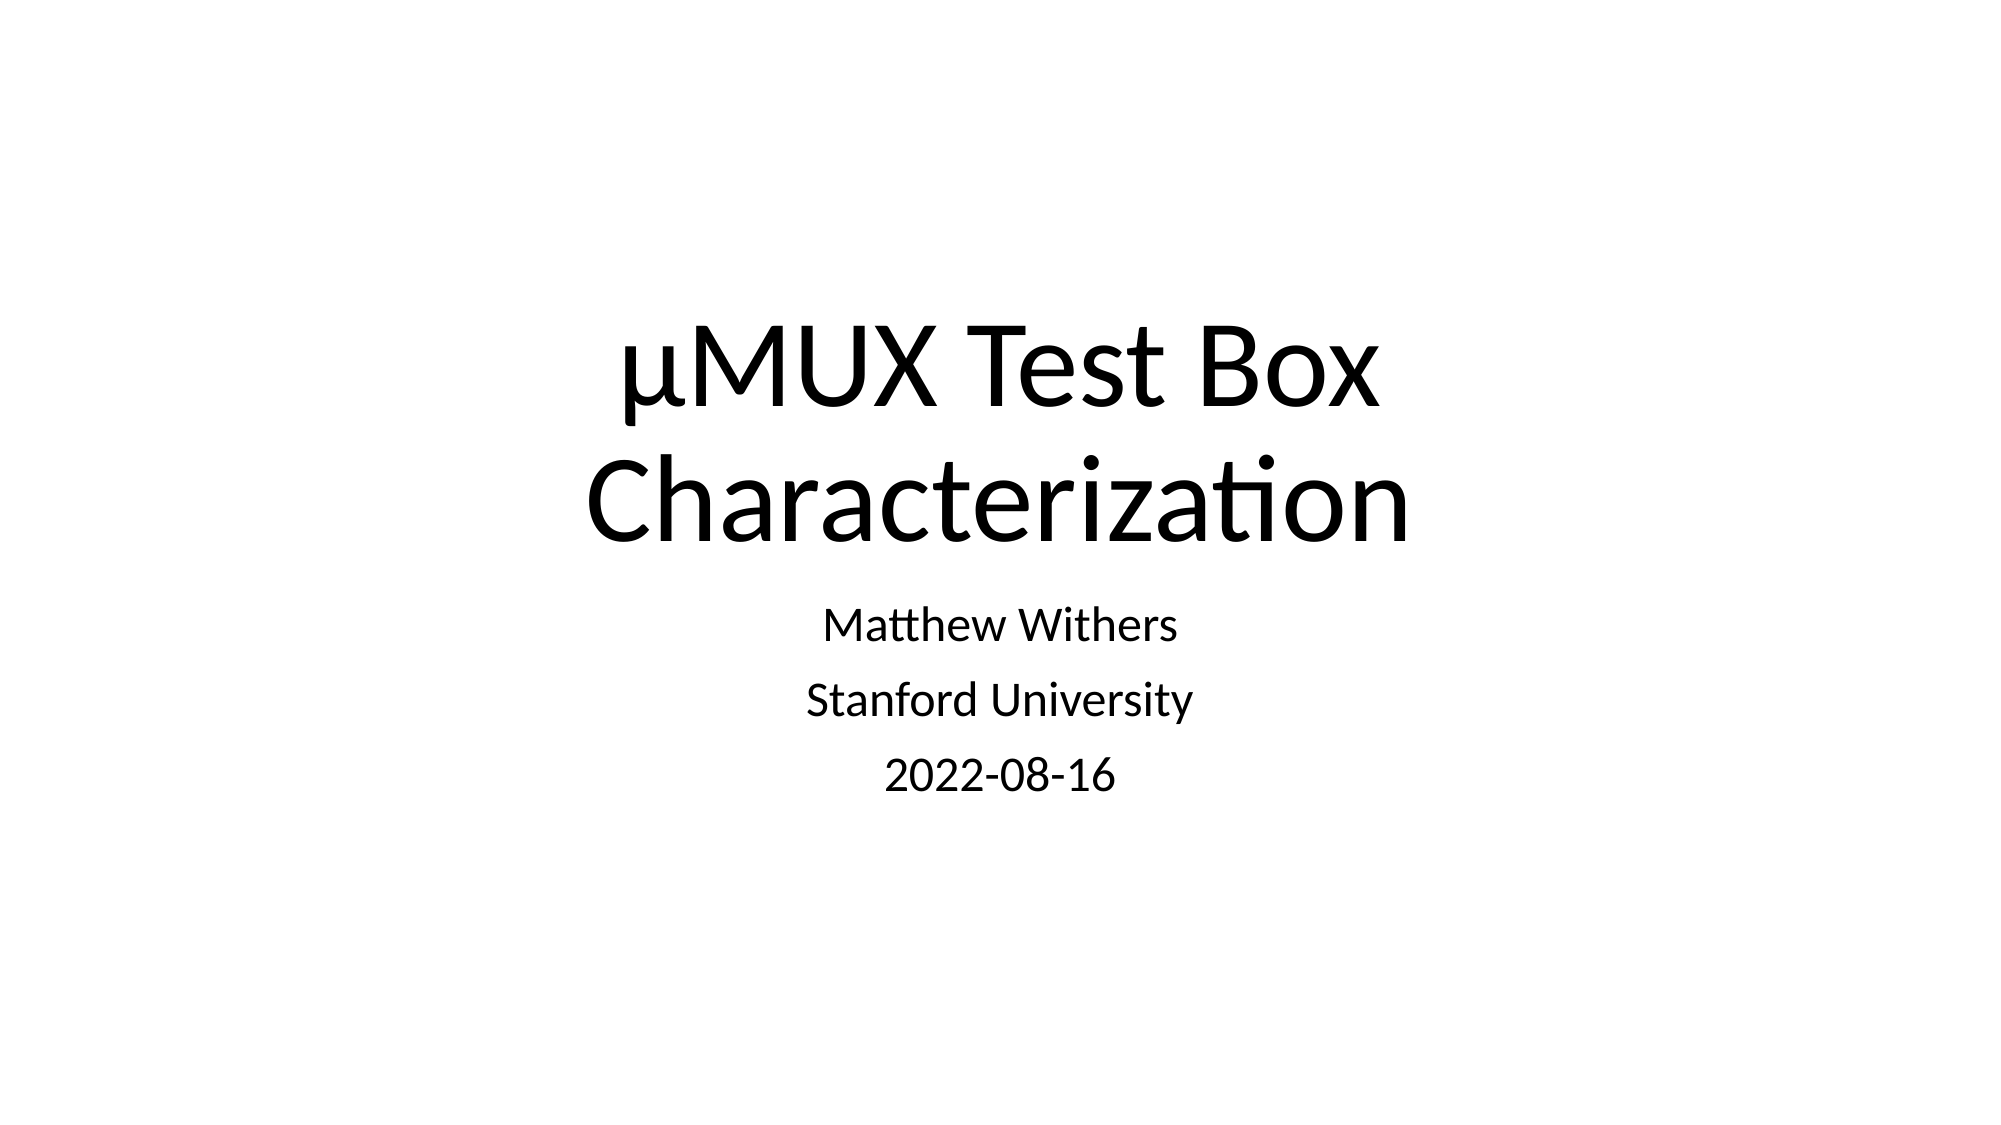

# μMUX Test Box Characterization
Matthew Withers
Stanford University
2022-08-16